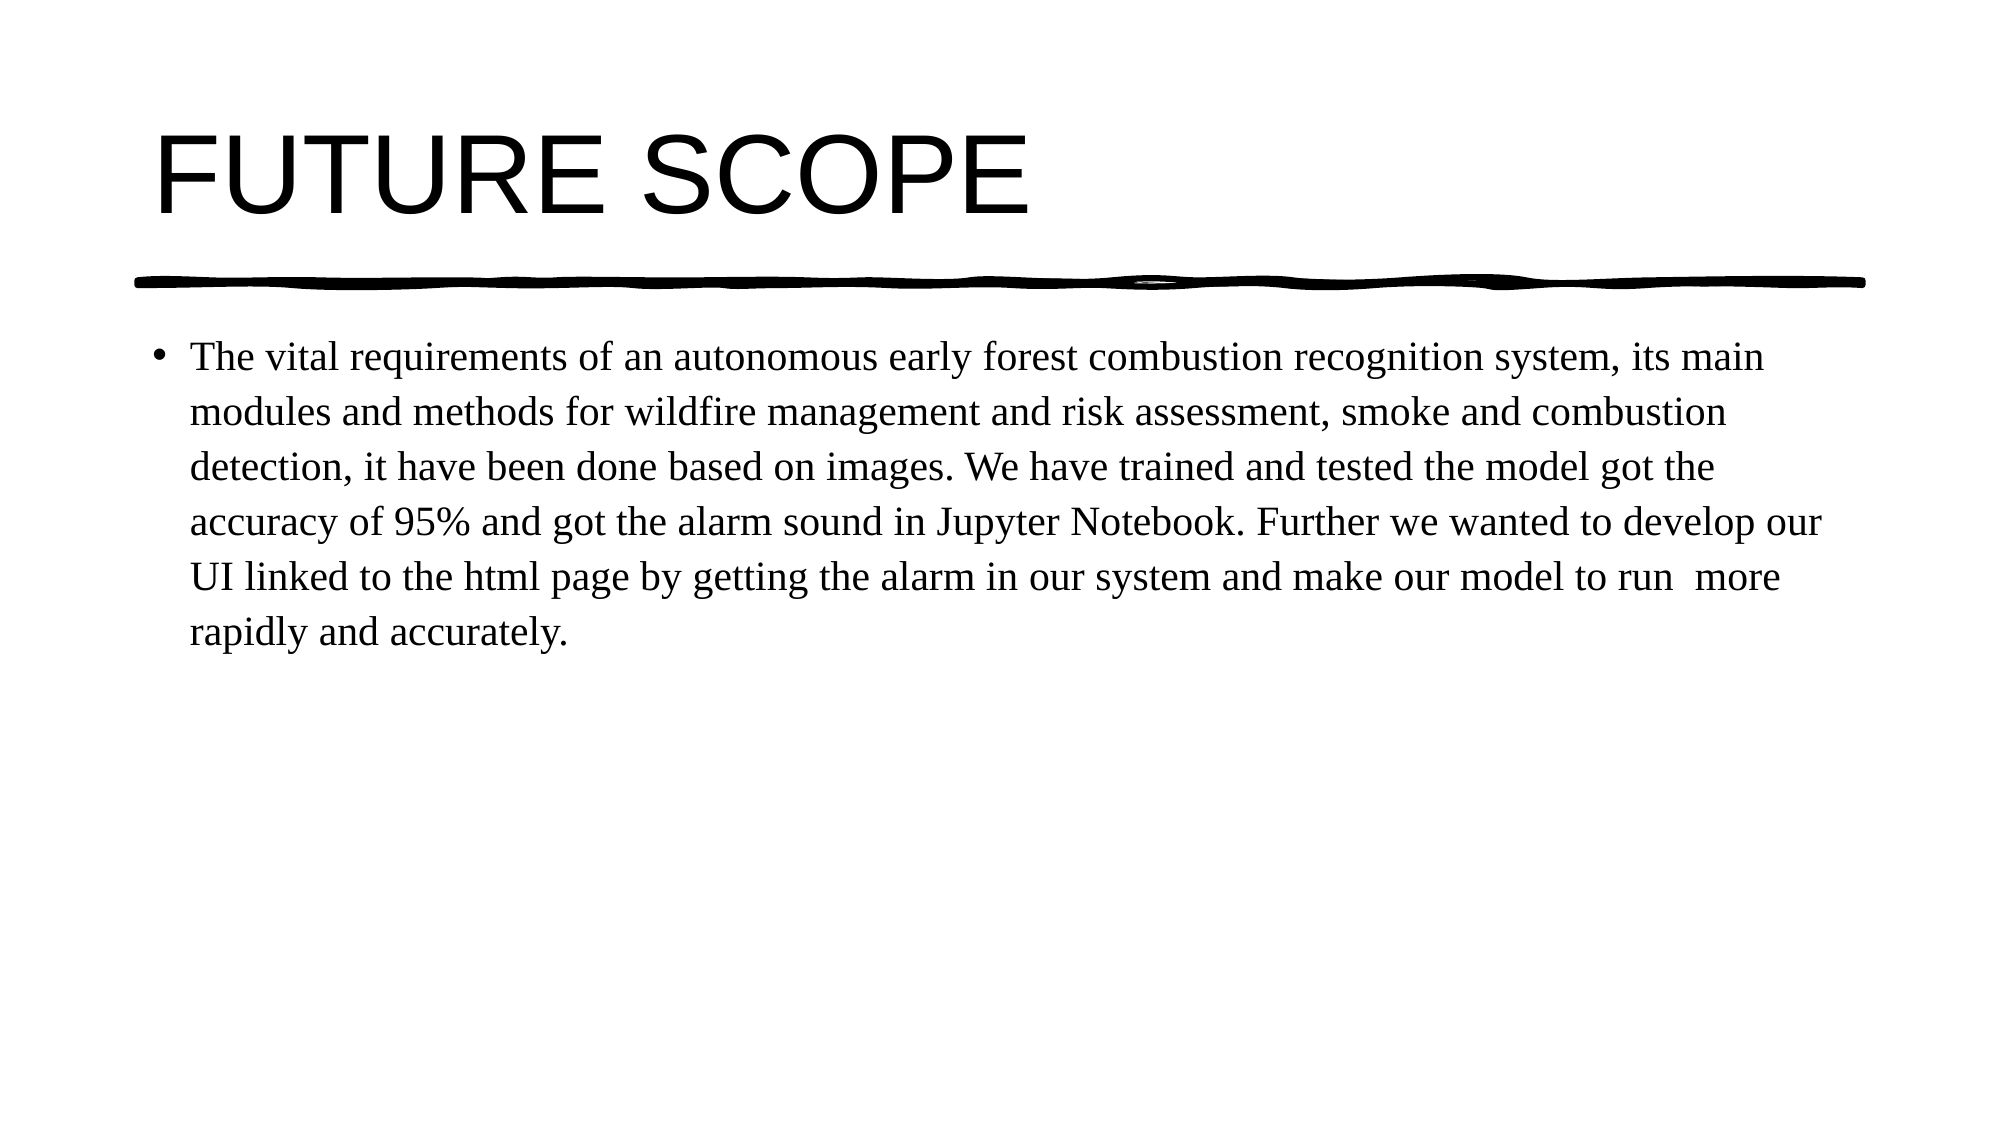

# FUTURE SCOPE
The vital requirements of an autonomous early forest combustion recognition system, its main modules and methods for wildfire management and risk assessment, smoke and combustion detection, it have been done based on images. We have trained and tested the model got the accuracy of 95% and got the alarm sound in Jupyter Notebook. Further we wanted to develop our UI linked to the html page by getting the alarm in our system and make our model to run  more rapidly and accurately.